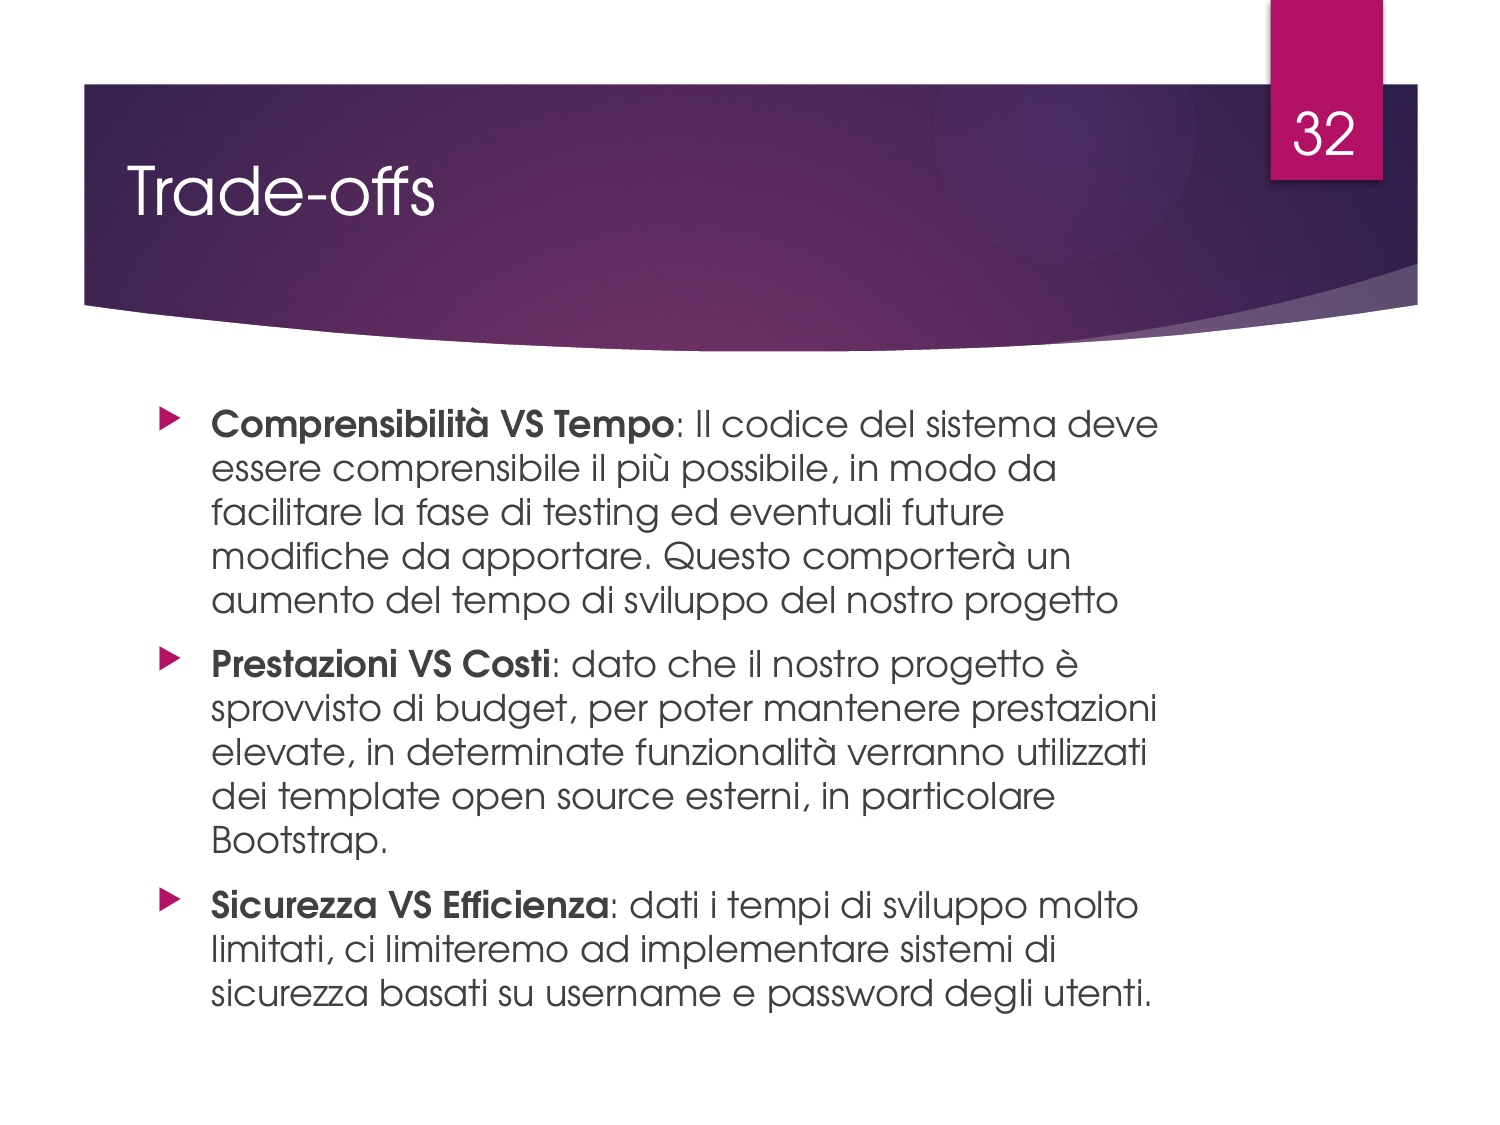

32
# Trade-offs
Comprensibilità VS Tempo: Il codice del sistema deve essere comprensibile il più possibile, in modo da facilitare la fase di testing ed eventuali future modifiche da apportare. Questo comporterà un aumento del tempo di sviluppo del nostro progetto
Prestazioni VS Costi: dato che il nostro progetto è sprovvisto di budget, per poter mantenere prestazioni elevate, in determinate funzionalità verranno utilizzati dei template open source esterni, in particolare Bootstrap.
Sicurezza VS Efficienza: dati i tempi di sviluppo molto limitati, ci limiteremo ad implementare sistemi di sicurezza basati su username e password degli utenti.